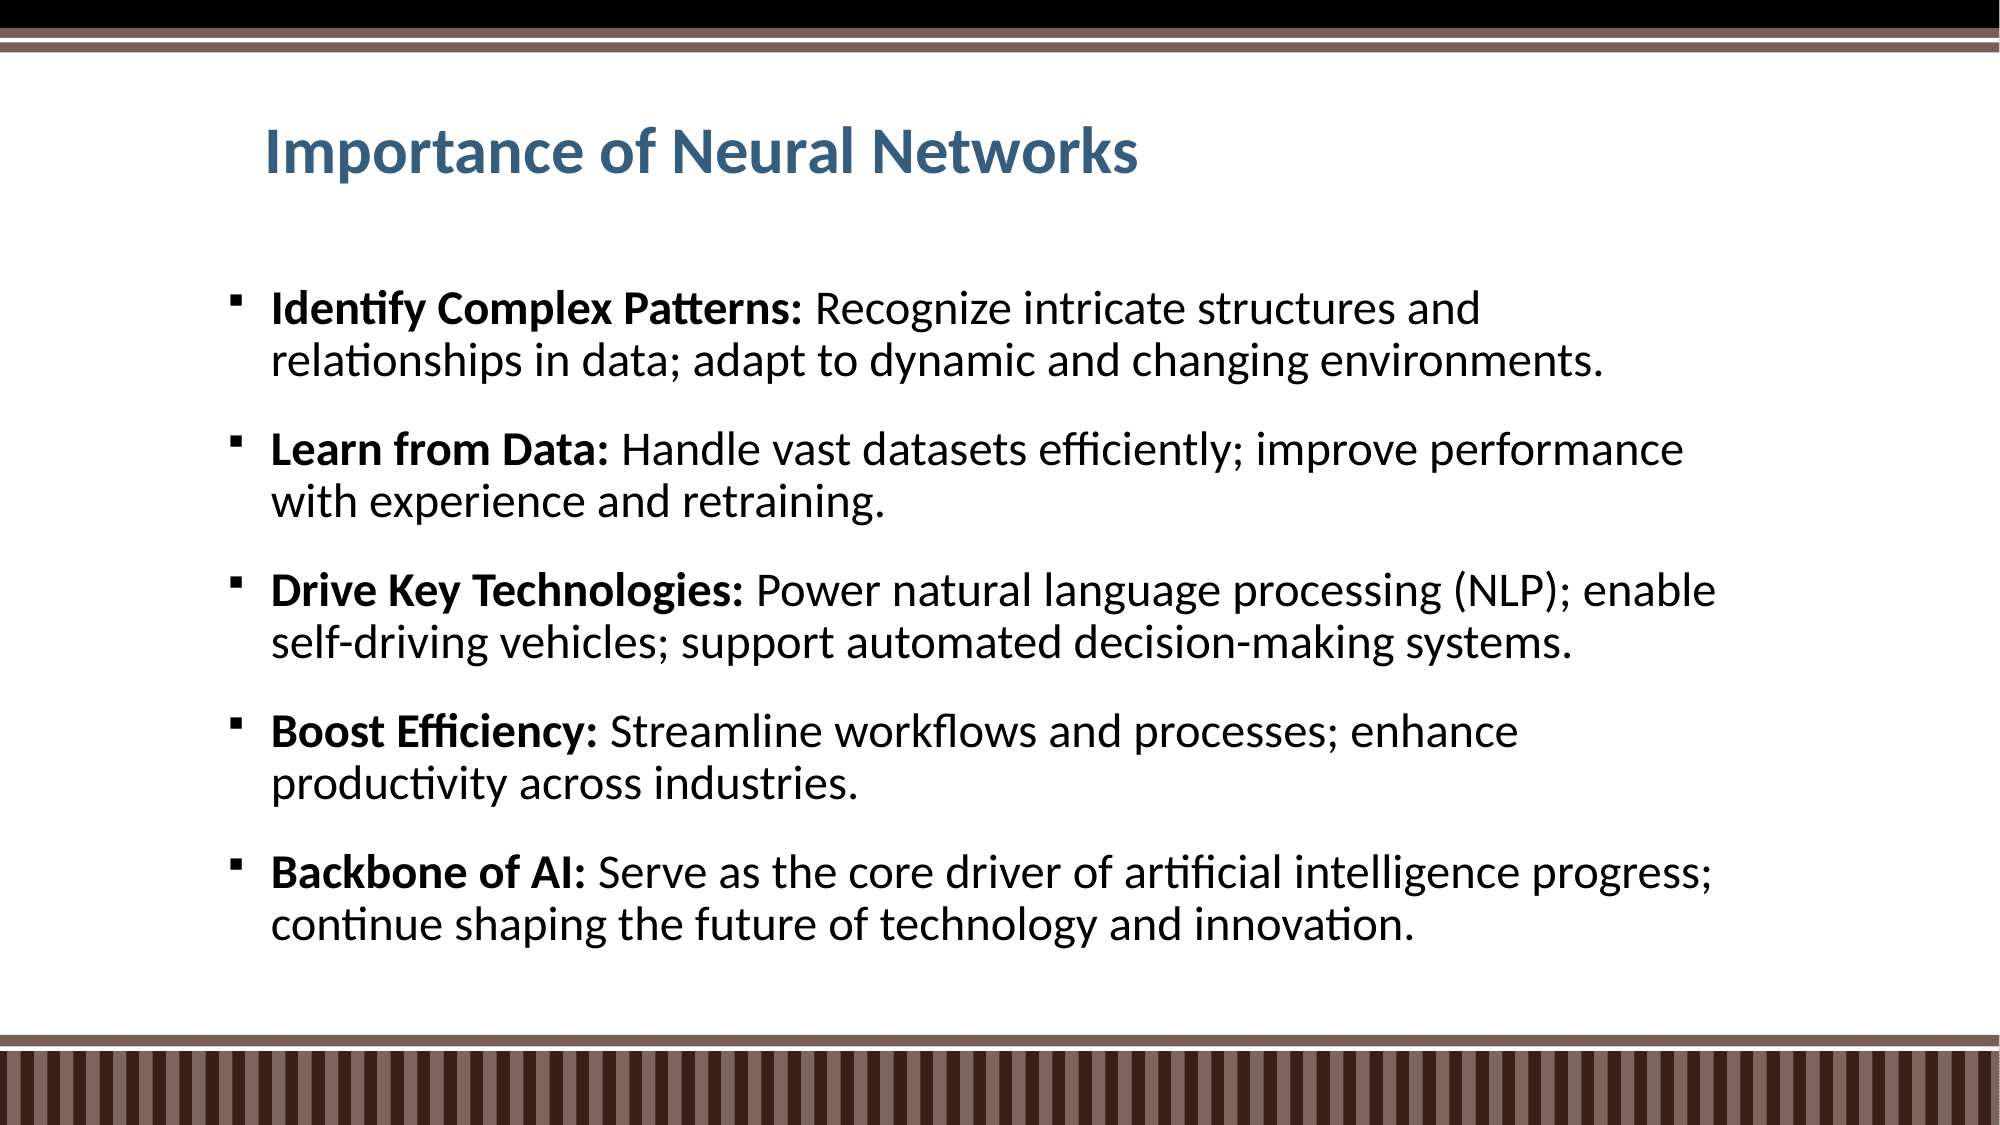

# Importance of Neural Networks
Identify Complex Patterns: Recognize intricate structures and relationships in data; adapt to dynamic and changing environments.
Learn from Data: Handle vast datasets efficiently; improve performance with experience and retraining.
Drive Key Technologies: Power natural language processing (NLP); enable self-driving vehicles; support automated decision-making systems.
Boost Efficiency: Streamline workflows and processes; enhance productivity across industries.
Backbone of AI: Serve as the core driver of artificial intelligence progress; continue shaping the future of technology and innovation.